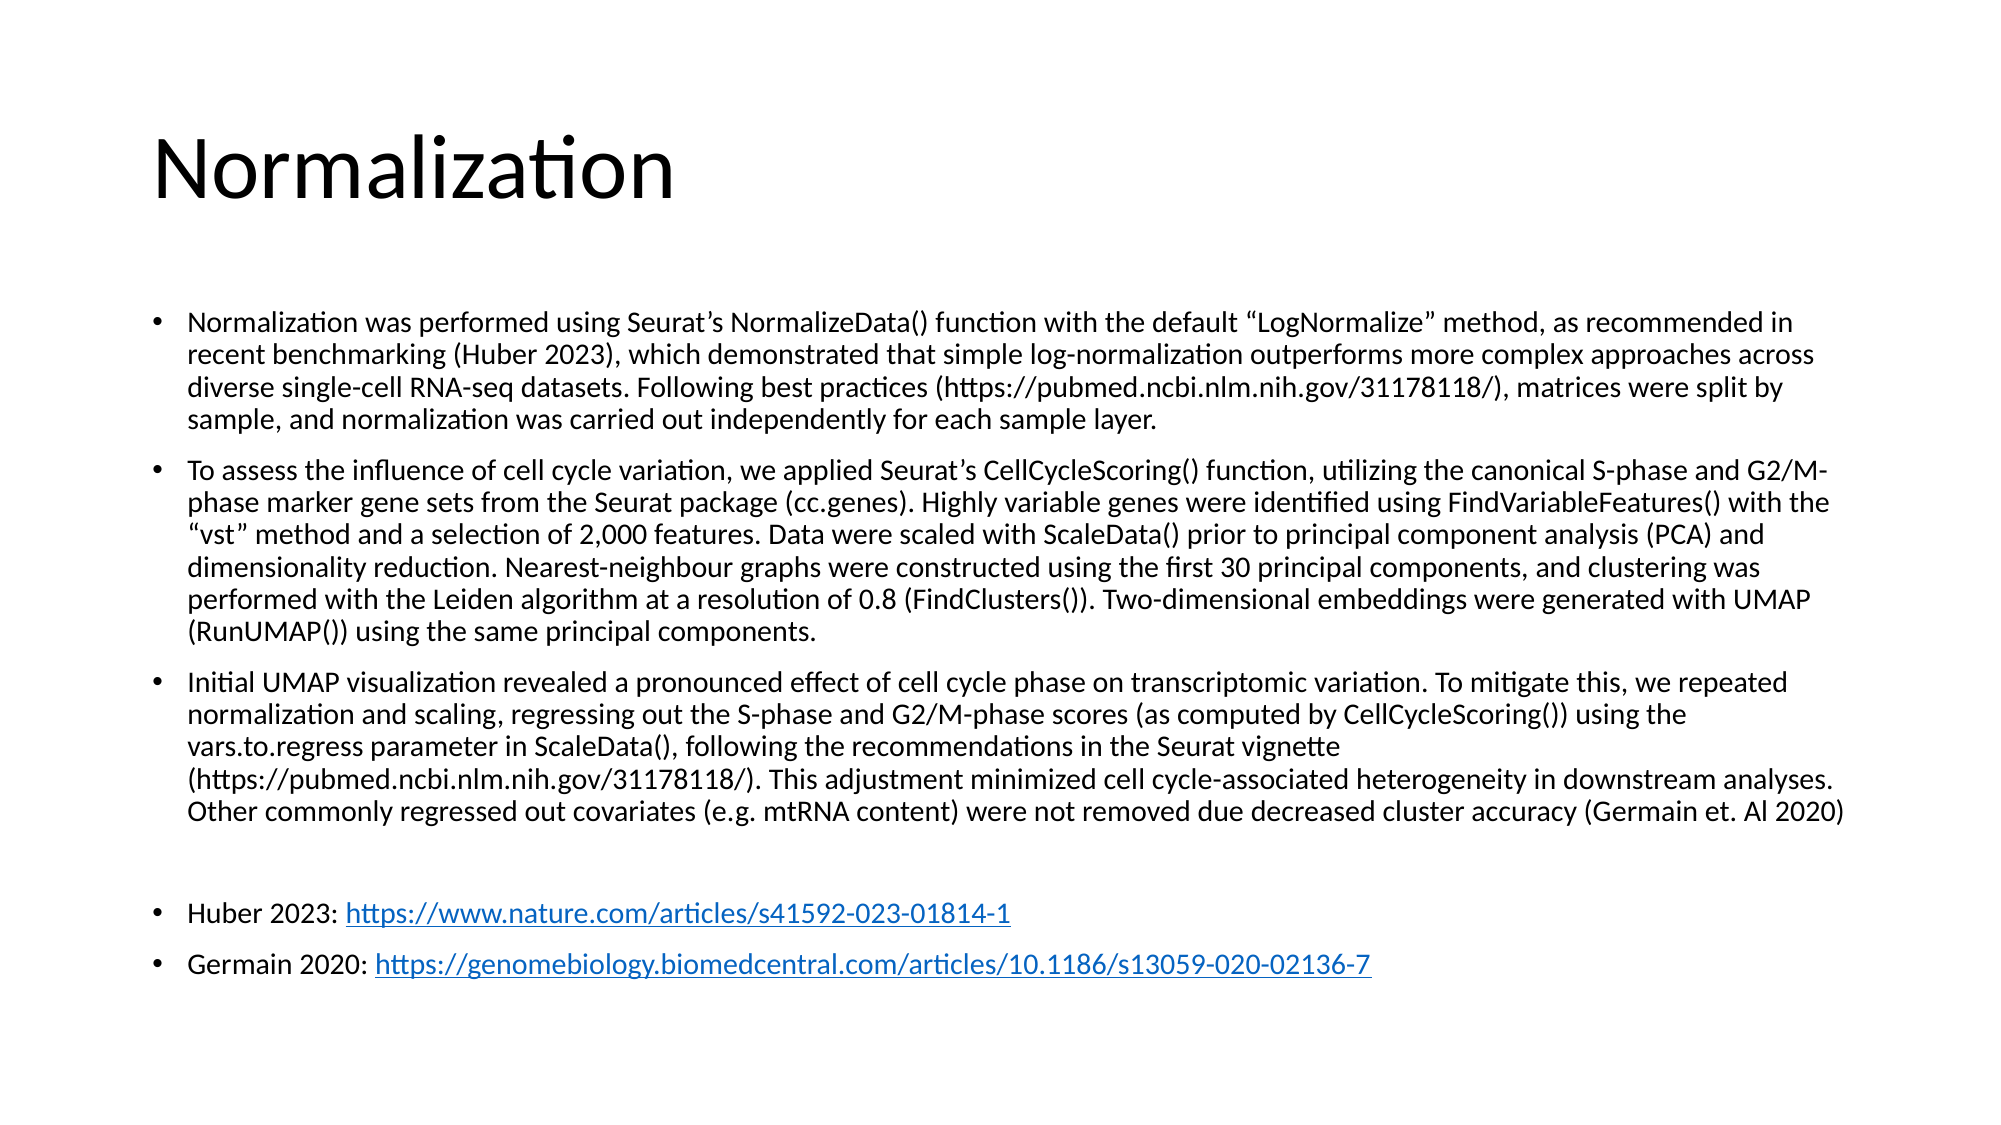

# Normalization
Normalization was performed using Seurat’s NormalizeData() function with the default “LogNormalize” method, as recommended in recent benchmarking (Huber 2023), which demonstrated that simple log-normalization outperforms more complex approaches across diverse single-cell RNA-seq datasets. Following best practices (https://pubmed.ncbi.nlm.nih.gov/31178118/), matrices were split by sample, and normalization was carried out independently for each sample layer.
To assess the influence of cell cycle variation, we applied Seurat’s CellCycleScoring() function, utilizing the canonical S-phase and G2/M-phase marker gene sets from the Seurat package (cc.genes). Highly variable genes were identified using FindVariableFeatures() with the “vst” method and a selection of 2,000 features. Data were scaled with ScaleData() prior to principal component analysis (PCA) and dimensionality reduction. Nearest-neighbour graphs were constructed using the first 30 principal components, and clustering was performed with the Leiden algorithm at a resolution of 0.8 (FindClusters()). Two-dimensional embeddings were generated with UMAP (RunUMAP()) using the same principal components.
Initial UMAP visualization revealed a pronounced effect of cell cycle phase on transcriptomic variation. To mitigate this, we repeated normalization and scaling, regressing out the S-phase and G2/M-phase scores (as computed by CellCycleScoring()) using the vars.to.regress parameter in ScaleData(), following the recommendations in the Seurat vignette (https://pubmed.ncbi.nlm.nih.gov/31178118/). This adjustment minimized cell cycle-associated heterogeneity in downstream analyses. Other commonly regressed out covariates (e.g. mtRNA content) were not removed due decreased cluster accuracy (Germain et. Al 2020)

Huber 2023: https://www.nature.com/articles/s41592-023-01814-1
Germain 2020: https://genomebiology.biomedcentral.com/articles/10.1186/s13059-020-02136-7